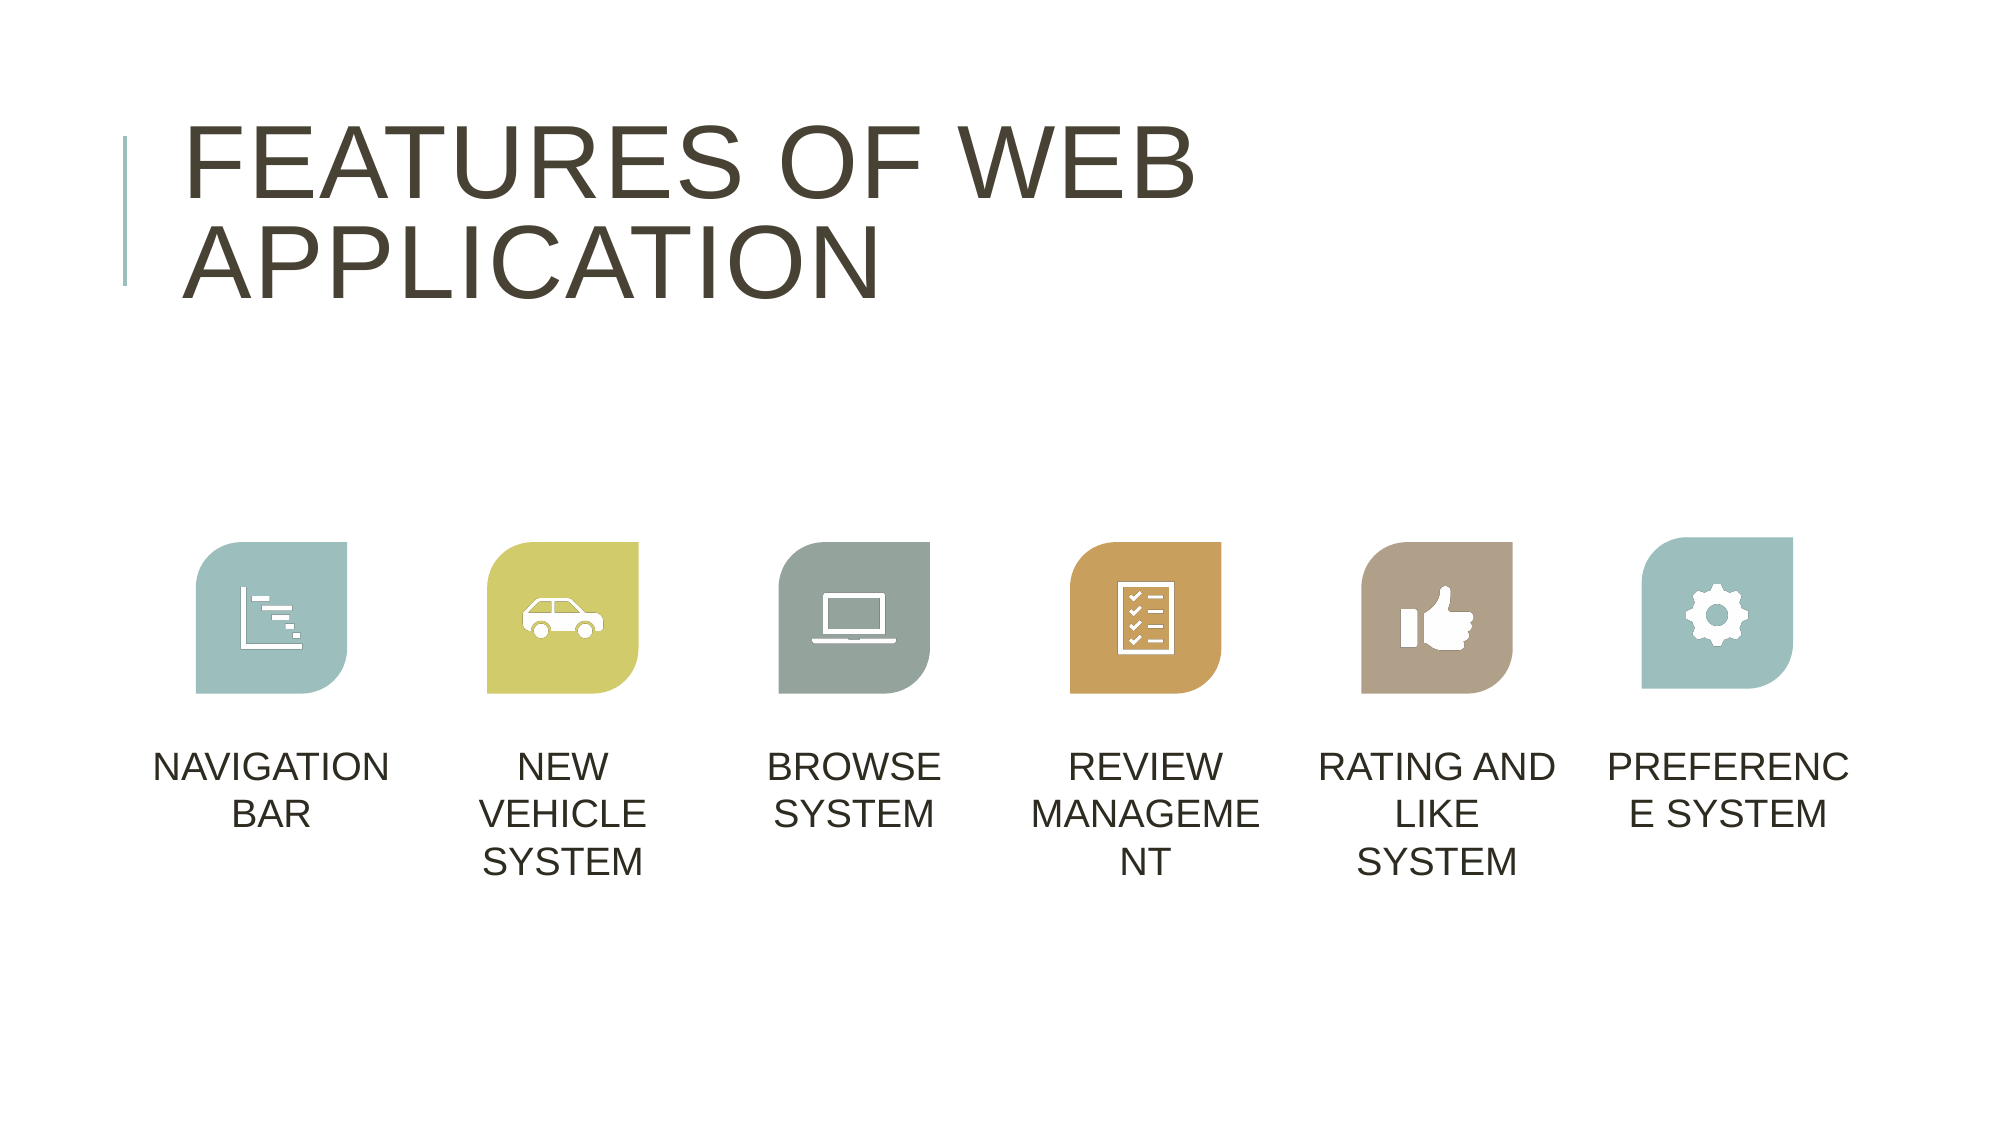

# Features of Web Application
Navigation Bar
New Vehicle system
Browse system
Review management
Rating and like system
Preference System